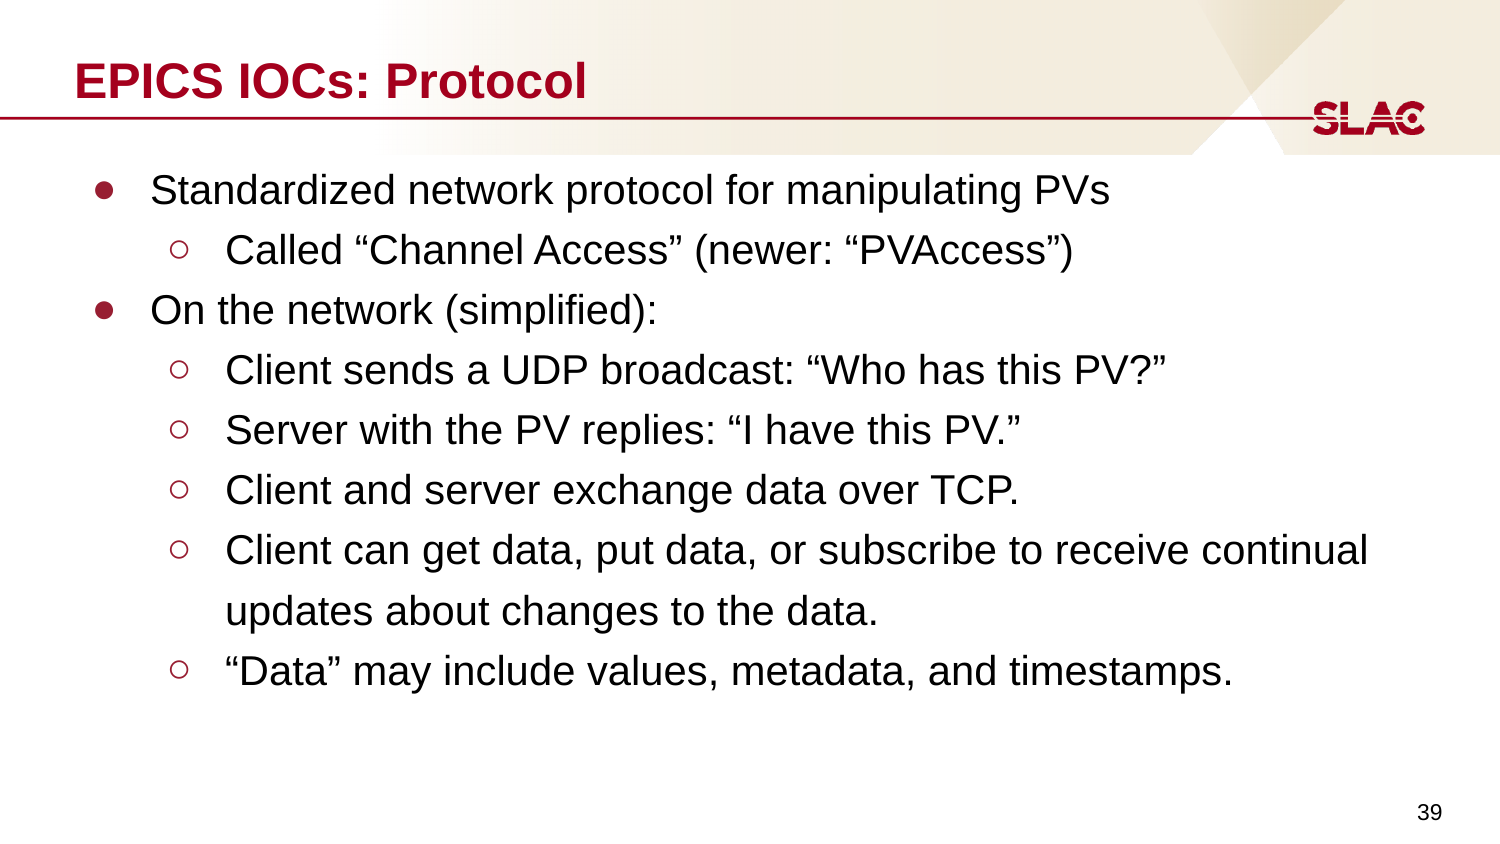

# EPICS IOCs: Protocol
Standardized network protocol for manipulating PVs
Called “Channel Access” (newer: “PVAccess”)
On the network (simplified):
Client sends a UDP broadcast: “Who has this PV?”
Server with the PV replies: “I have this PV.”
Client and server exchange data over TCP.
Client can get data, put data, or subscribe to receive continual updates about changes to the data.
“Data” may include values, metadata, and timestamps.
39